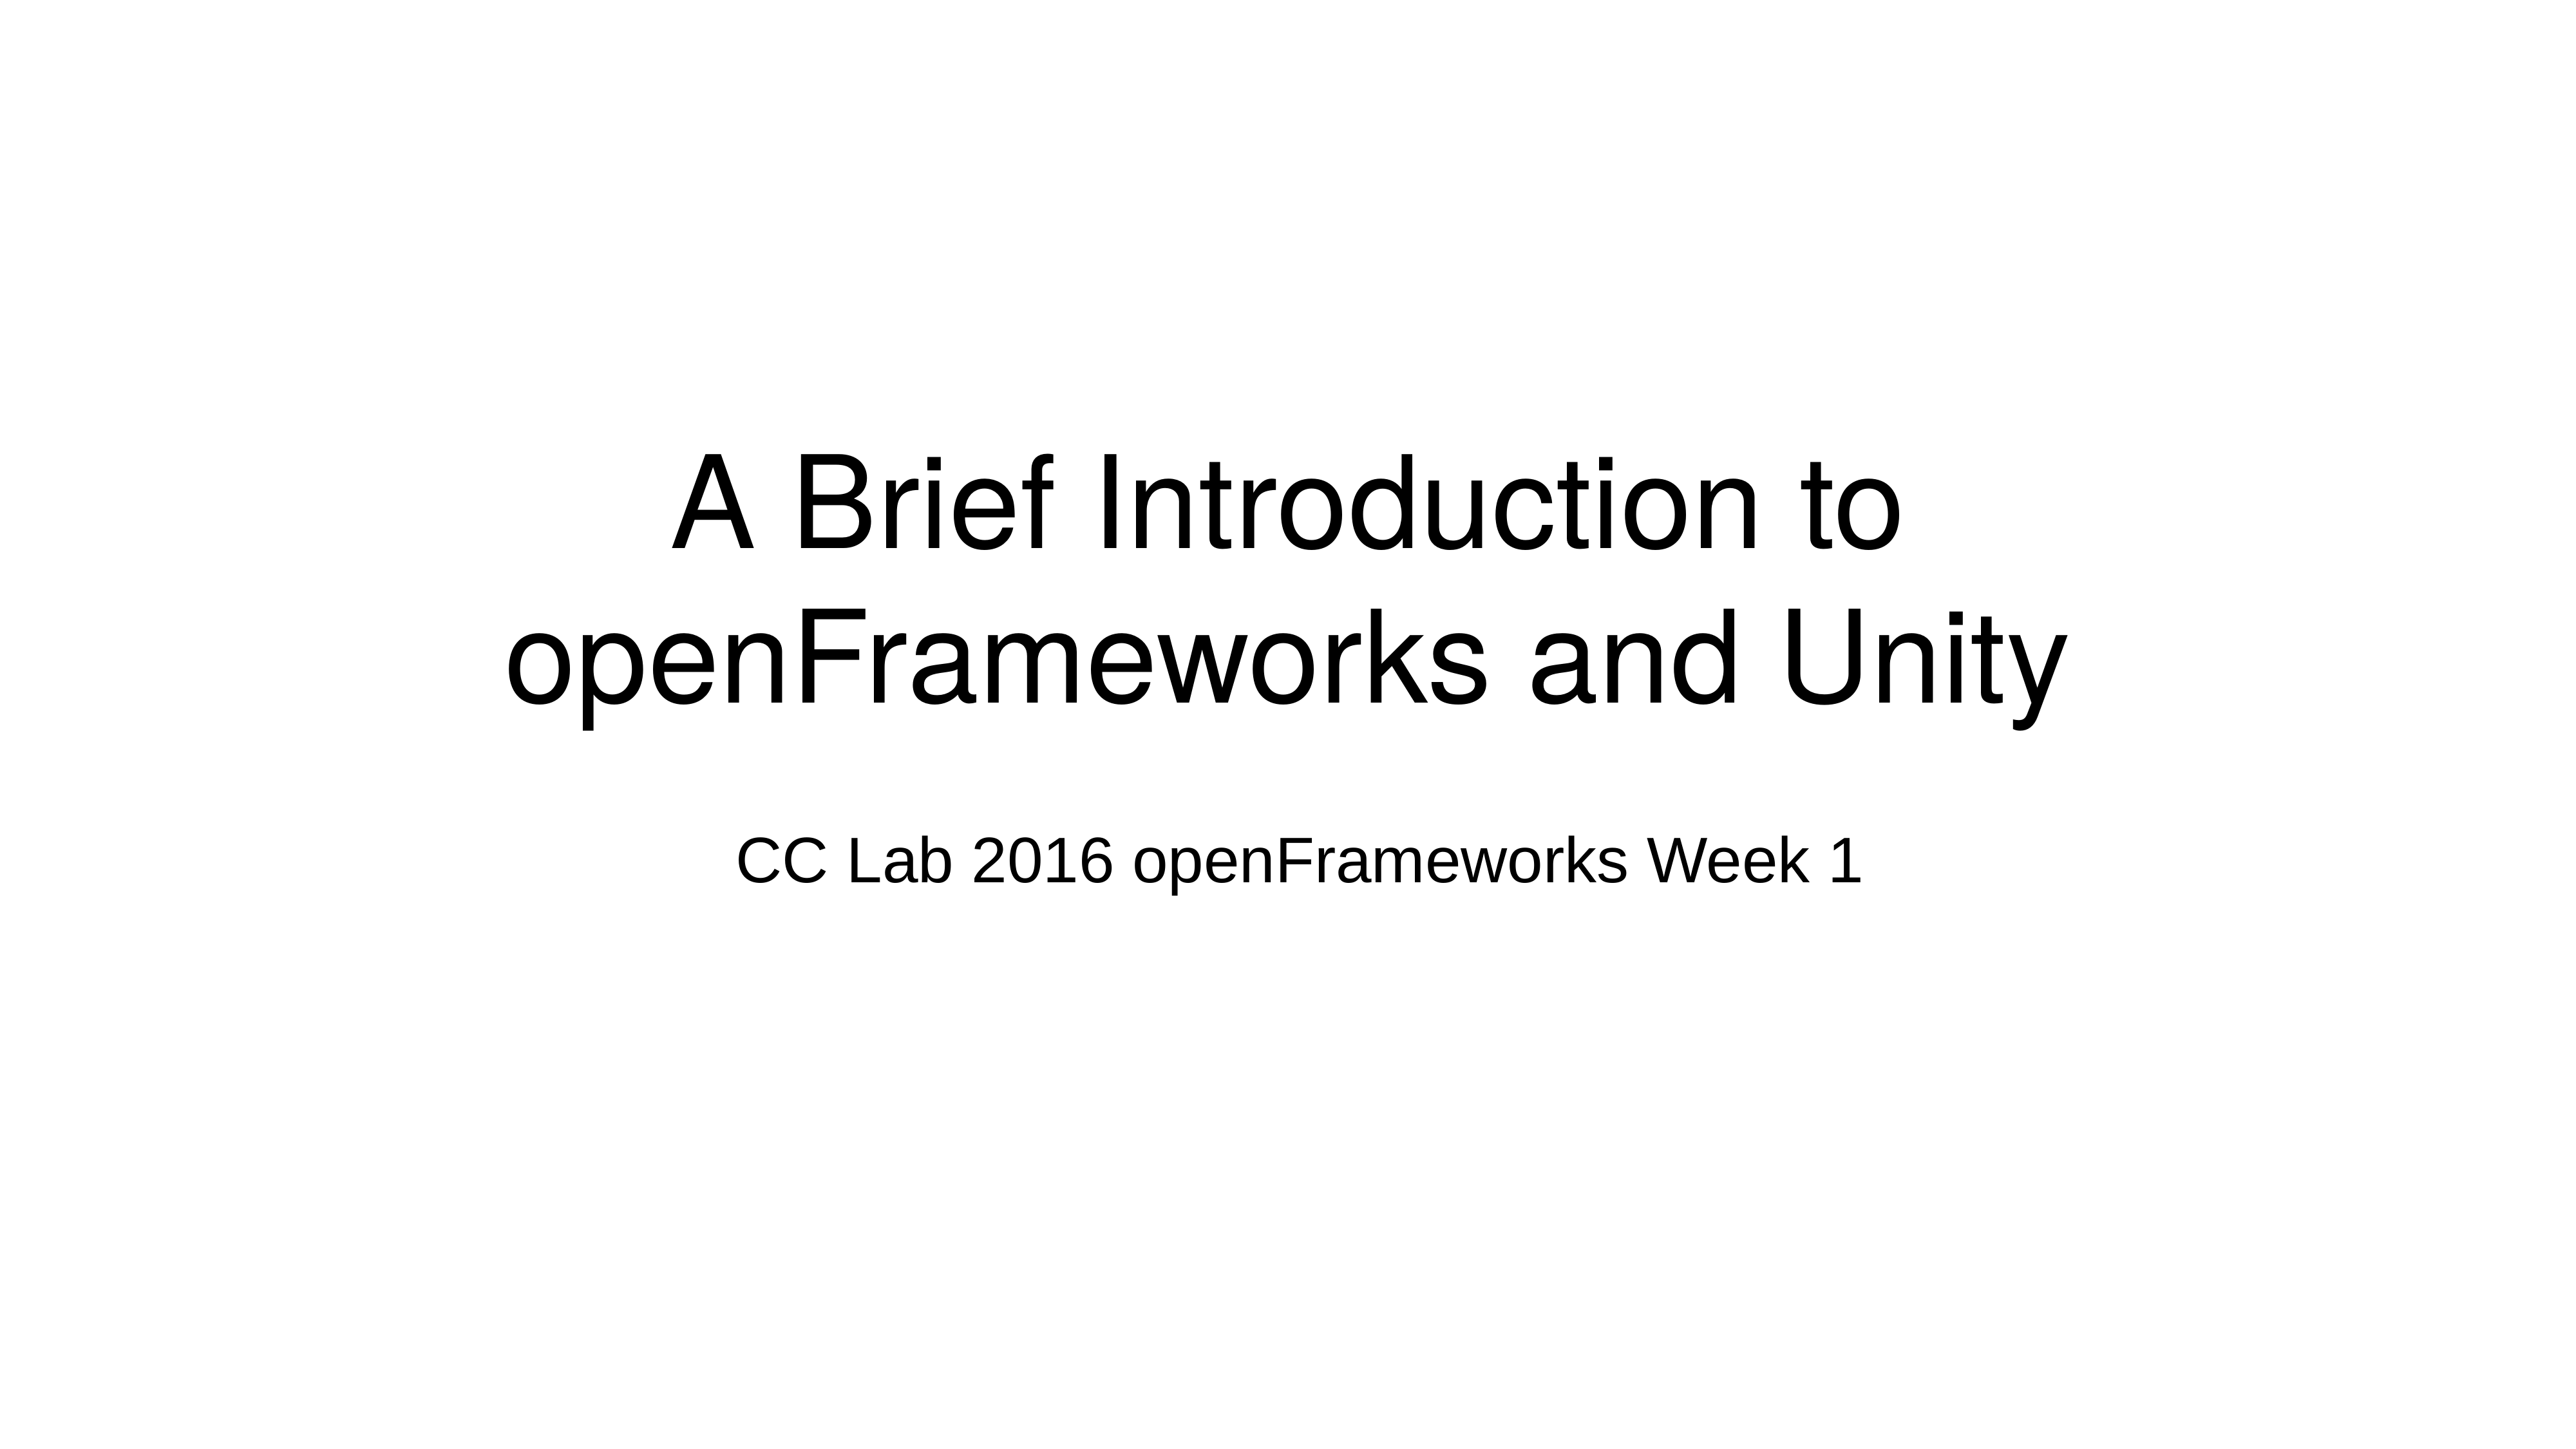

# A Brief Introduction to
openFrameworks and Unity
CC Lab 2016 openFrameworks Week 1